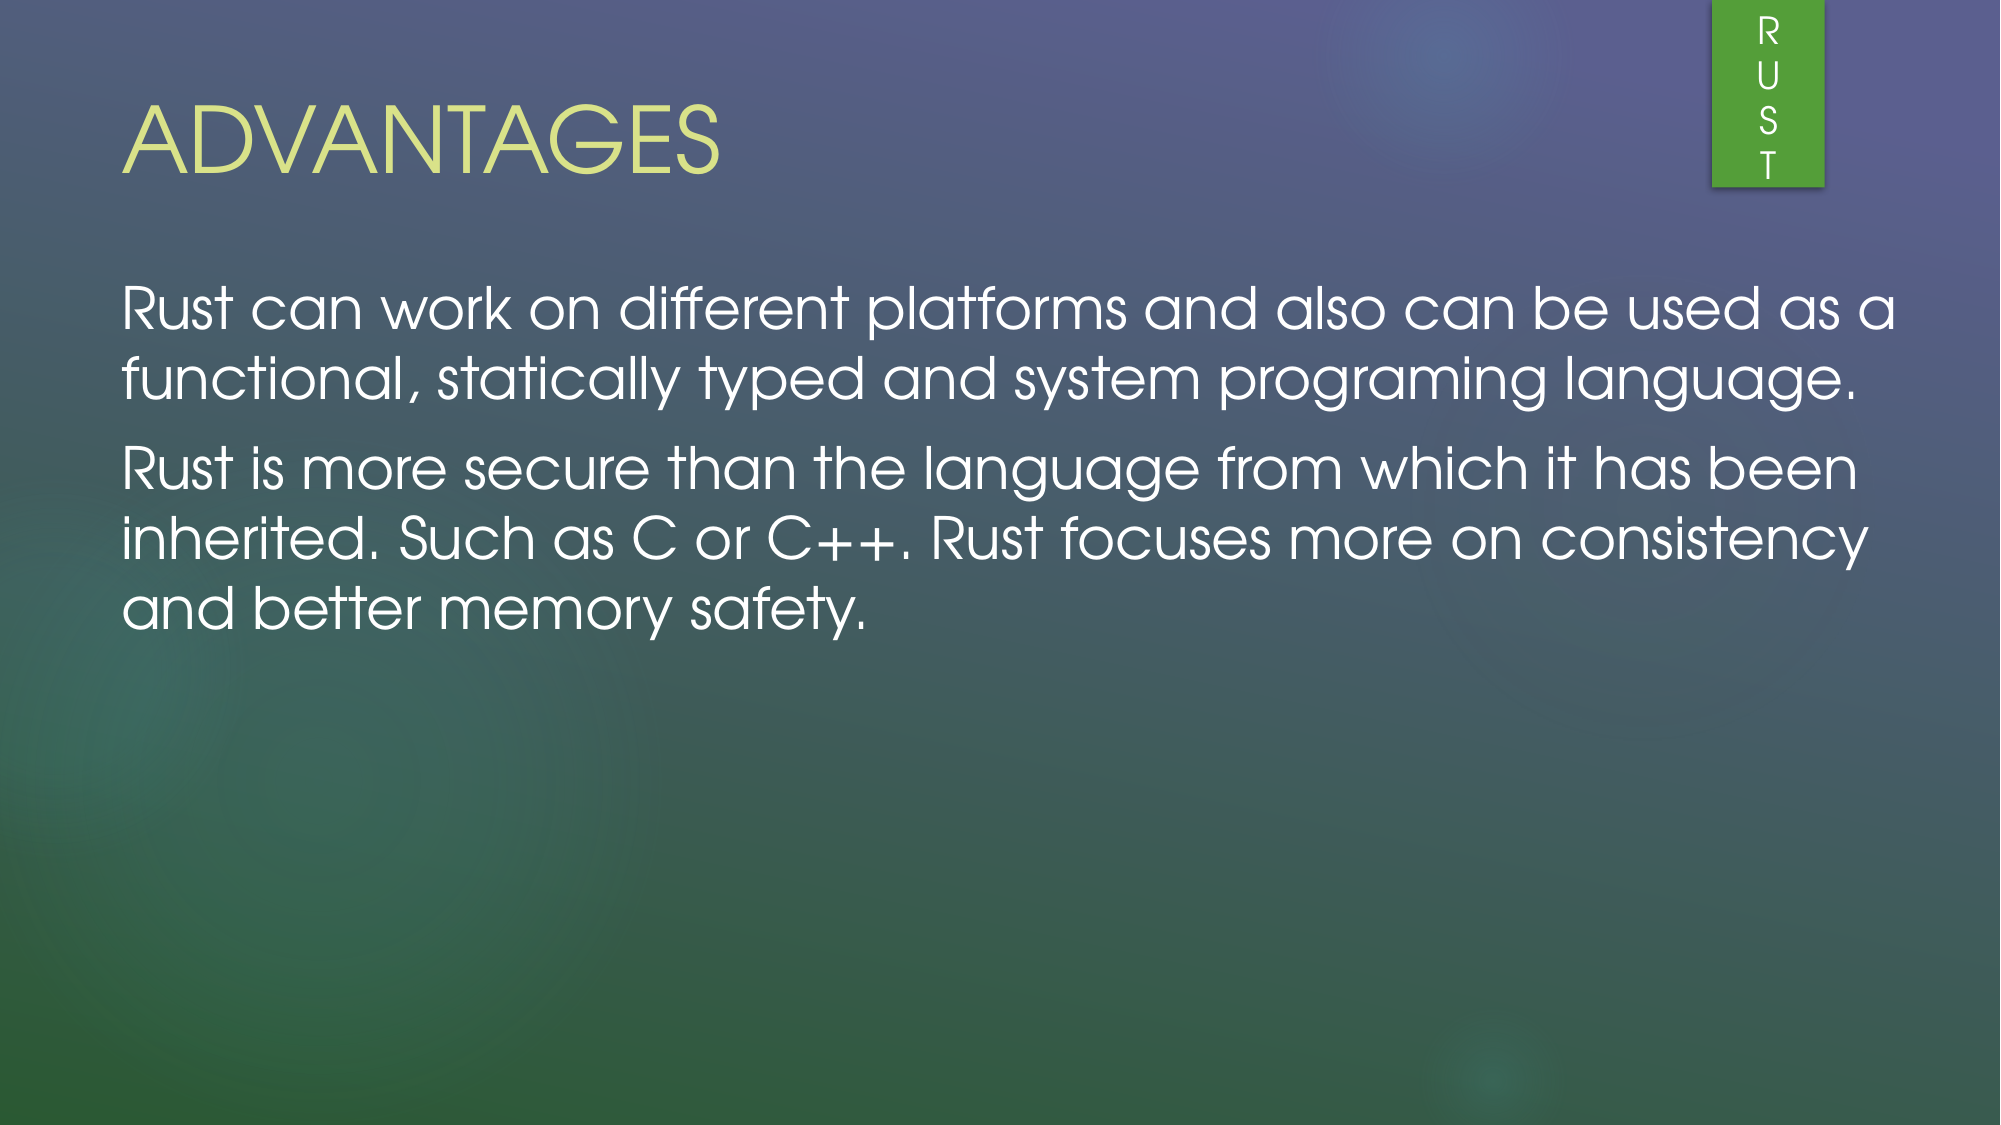

R
U
S
T
# ADVANTAGES
Rust can work on different platforms and also can be used as a functional, statically typed and system programing language.
Rust is more secure than the language from which it has been inherited. Such as C or C++. Rust focuses more on consistency and better memory safety.